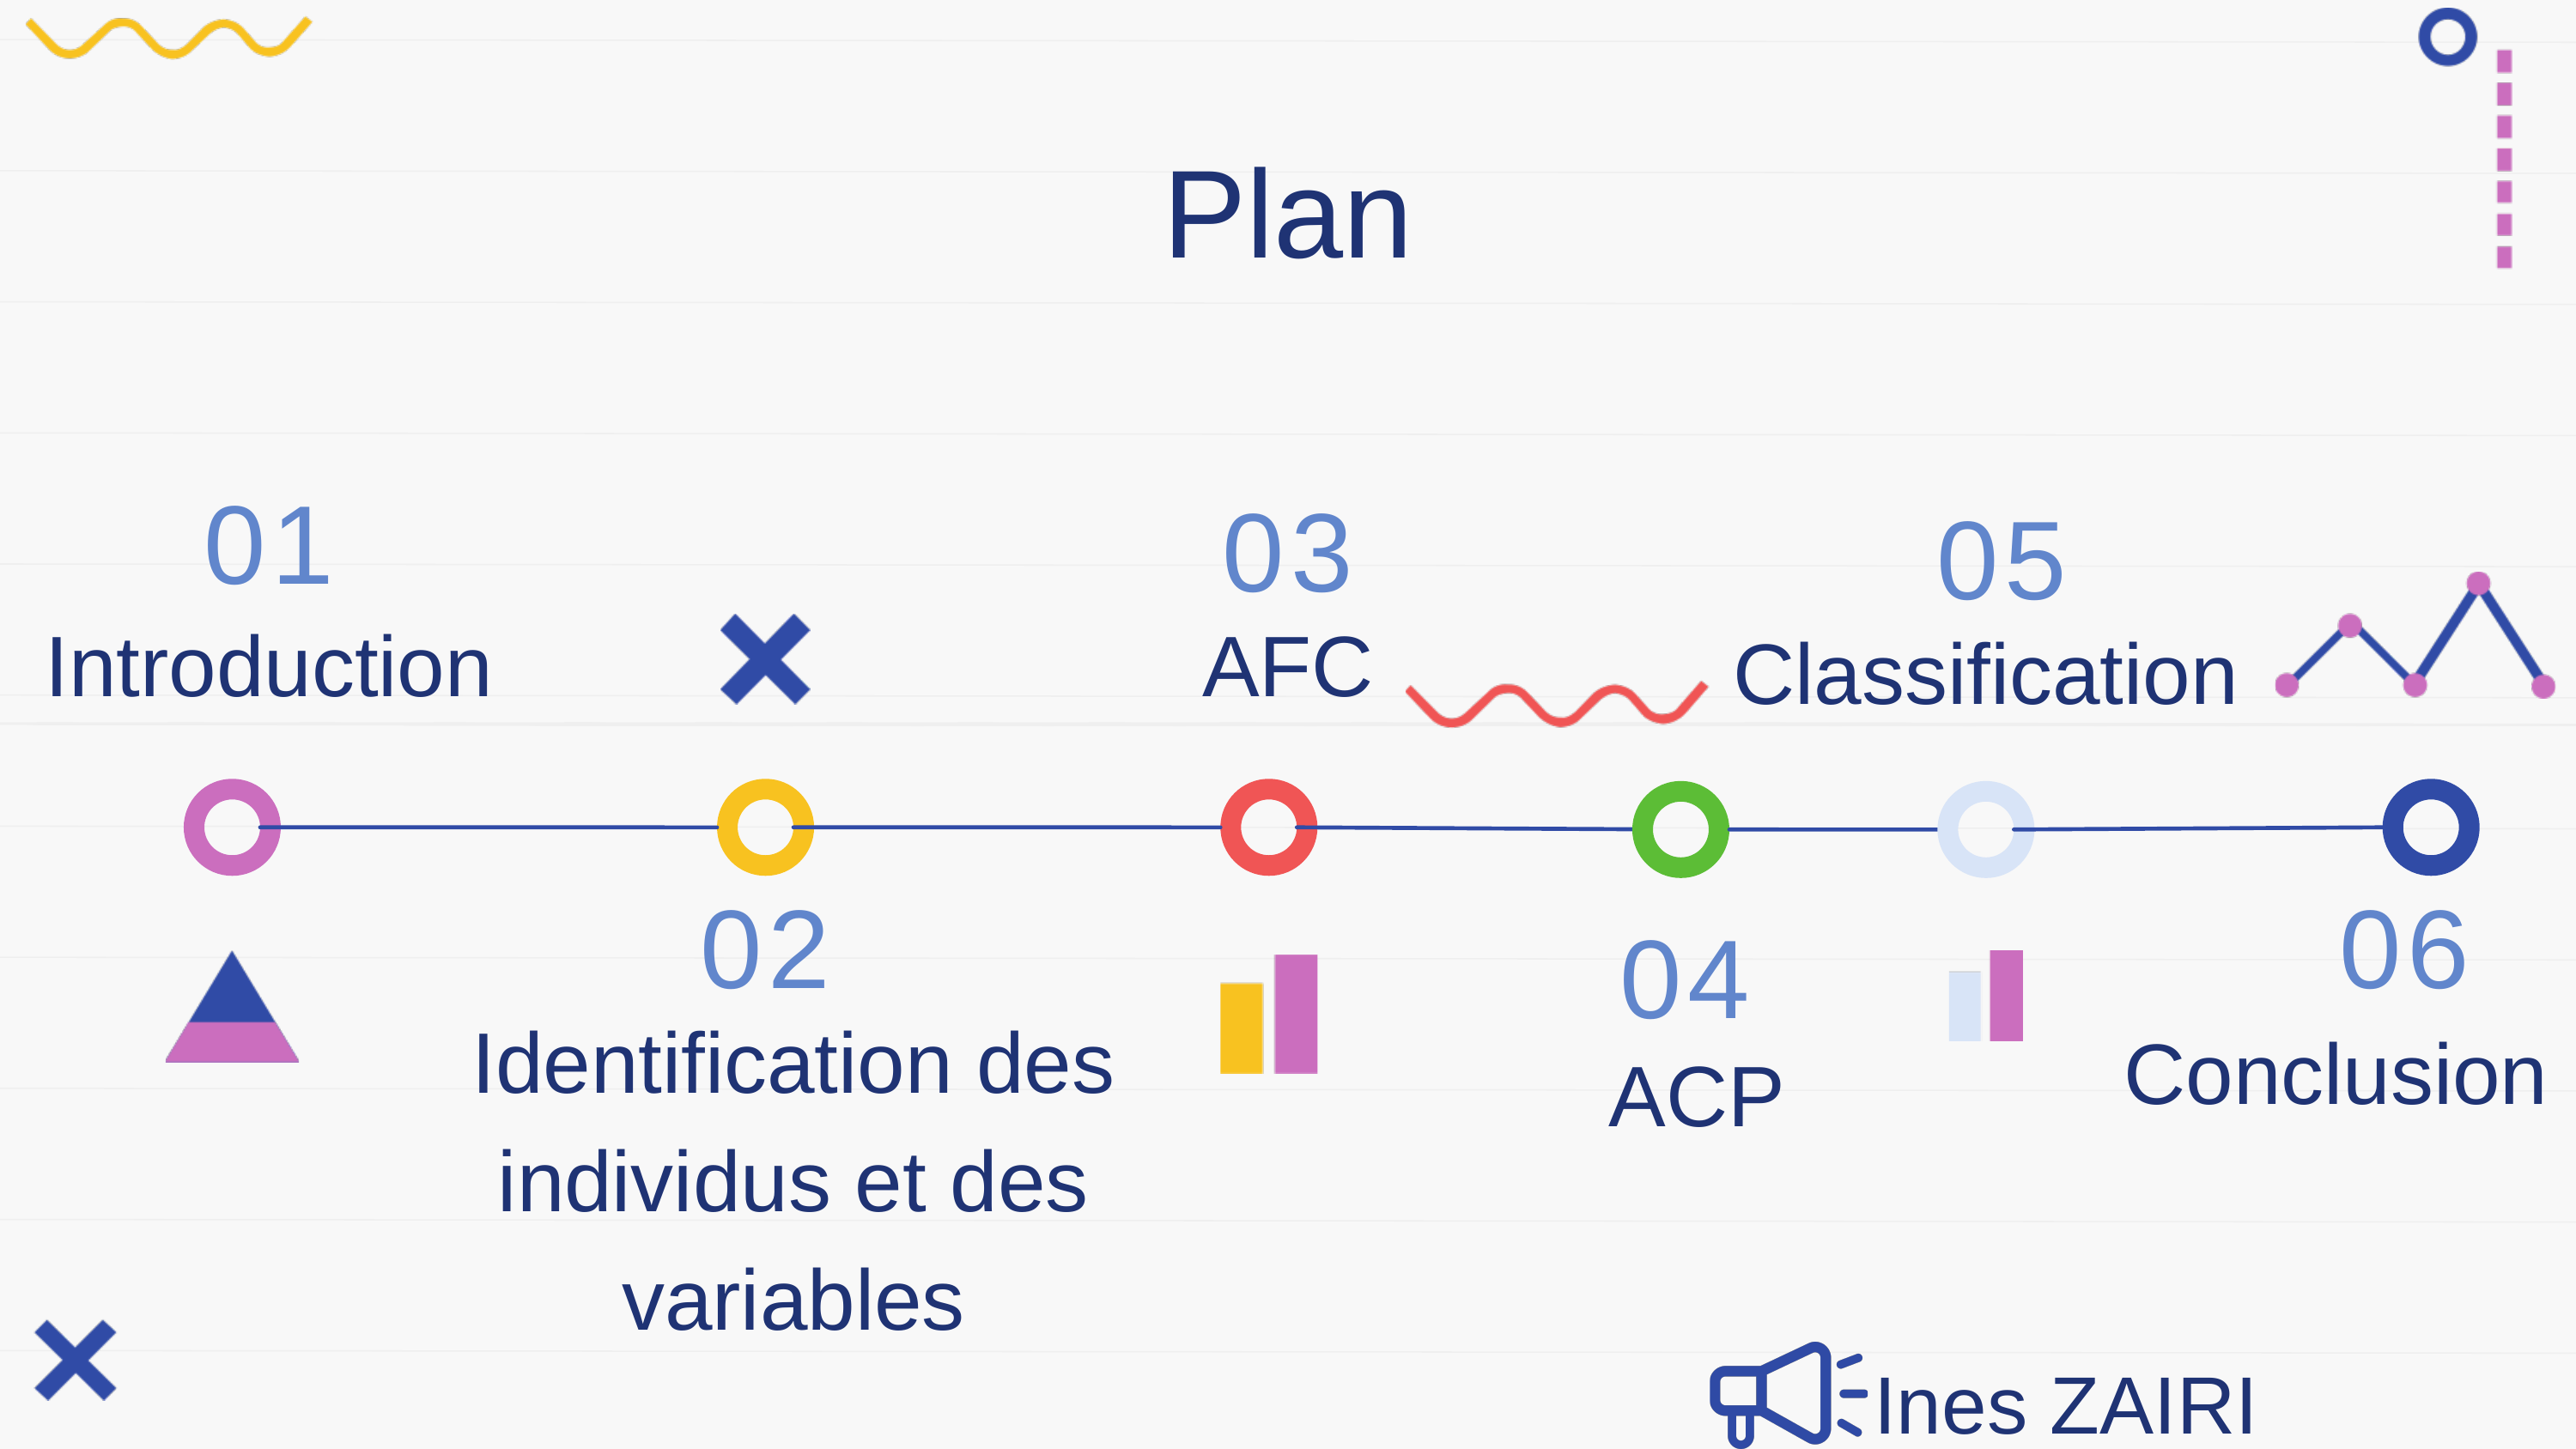

Plan

01
03
05

Introduction
AFC
Classification

02
06
04

Identification des individus et des variables
Conclusion
ACP

Ines ZAIRI